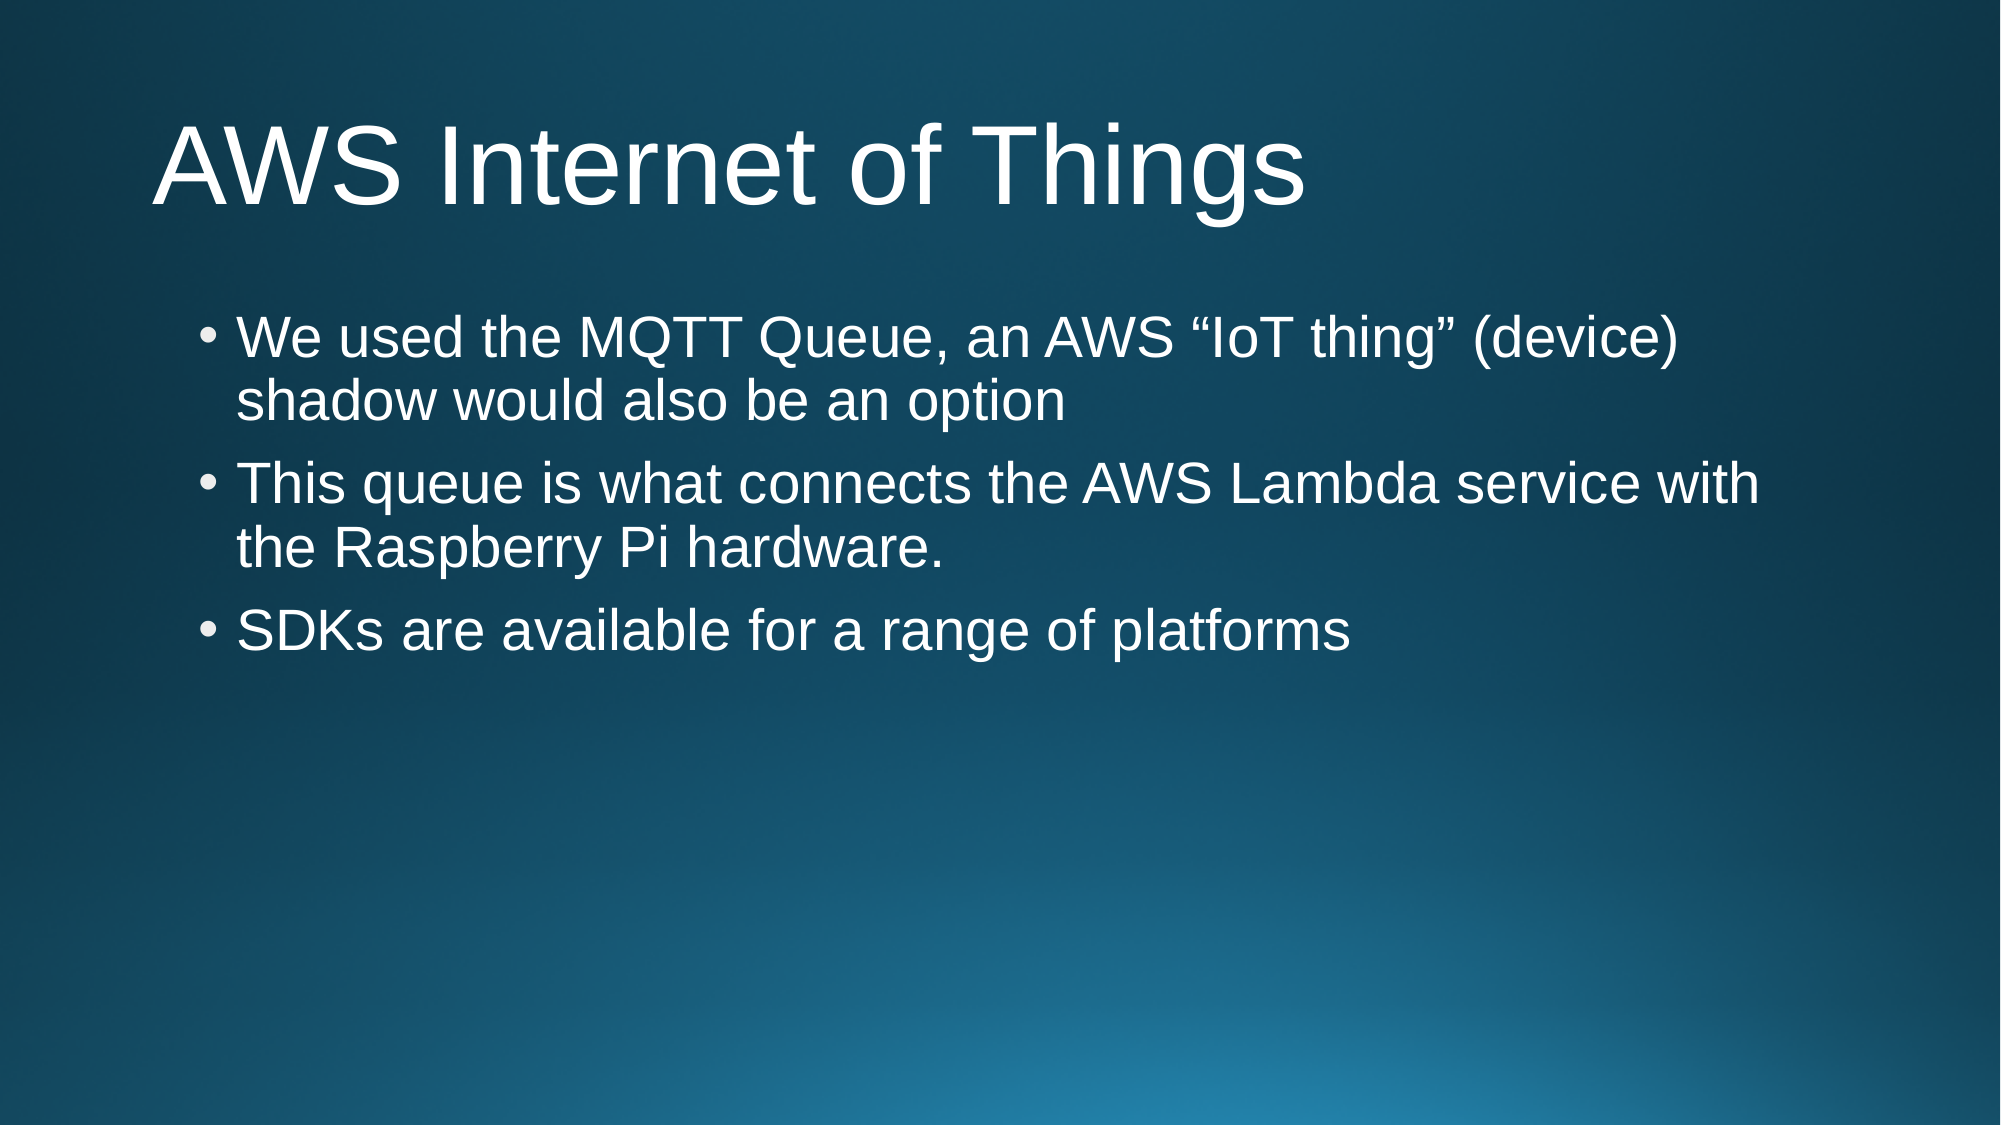

# AWS Internet of Things
We used the MQTT Queue, an AWS “IoT thing” (device) shadow would also be an option
This queue is what connects the AWS Lambda service with the Raspberry Pi hardware.
SDKs are available for a range of platforms